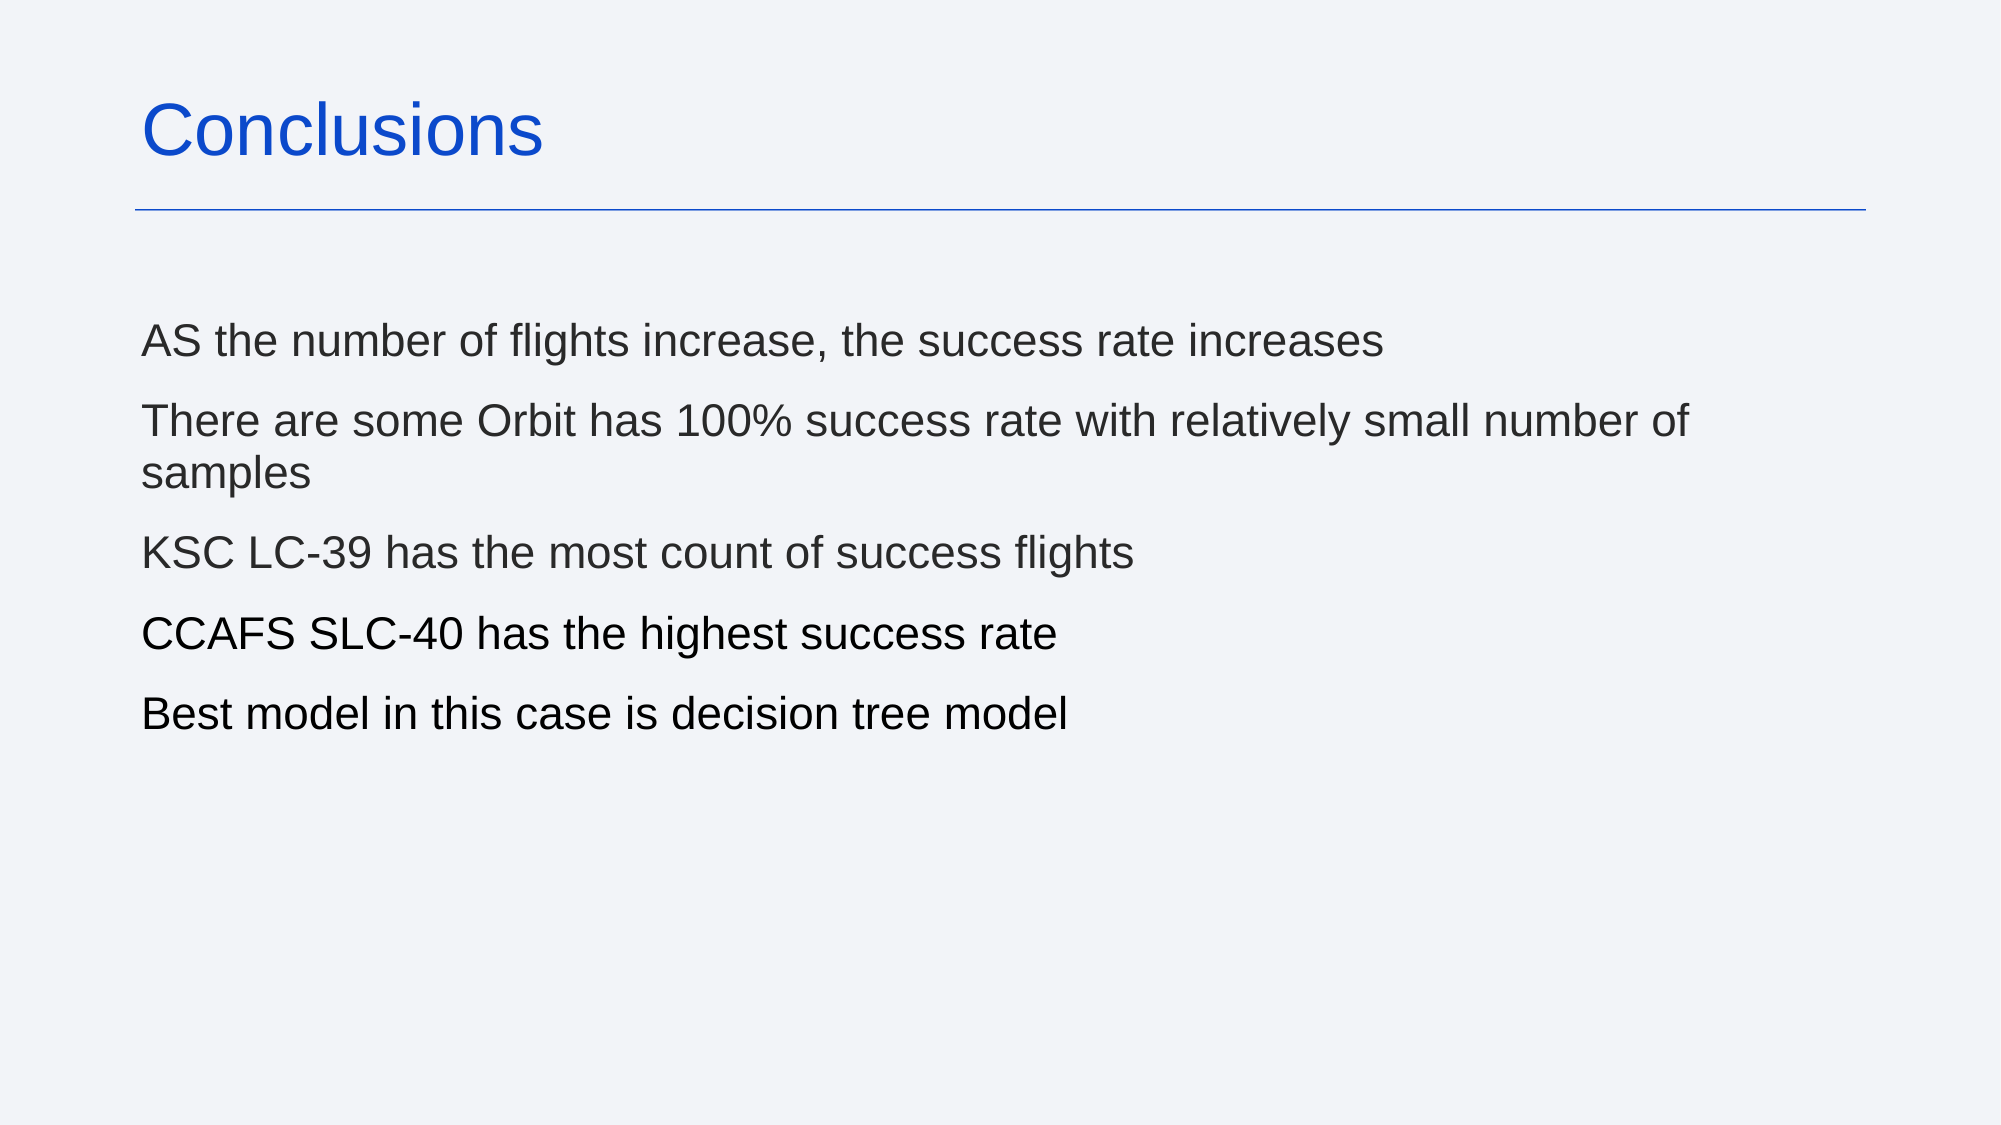

Conclusions
AS the number of flights increase, the success rate increases
There are some Orbit has 100% success rate with relatively small number of samples
KSC LC-39 has the most count of success flights
CCAFS SLC-40 has the highest success rate
Best model in this case is decision tree model
45